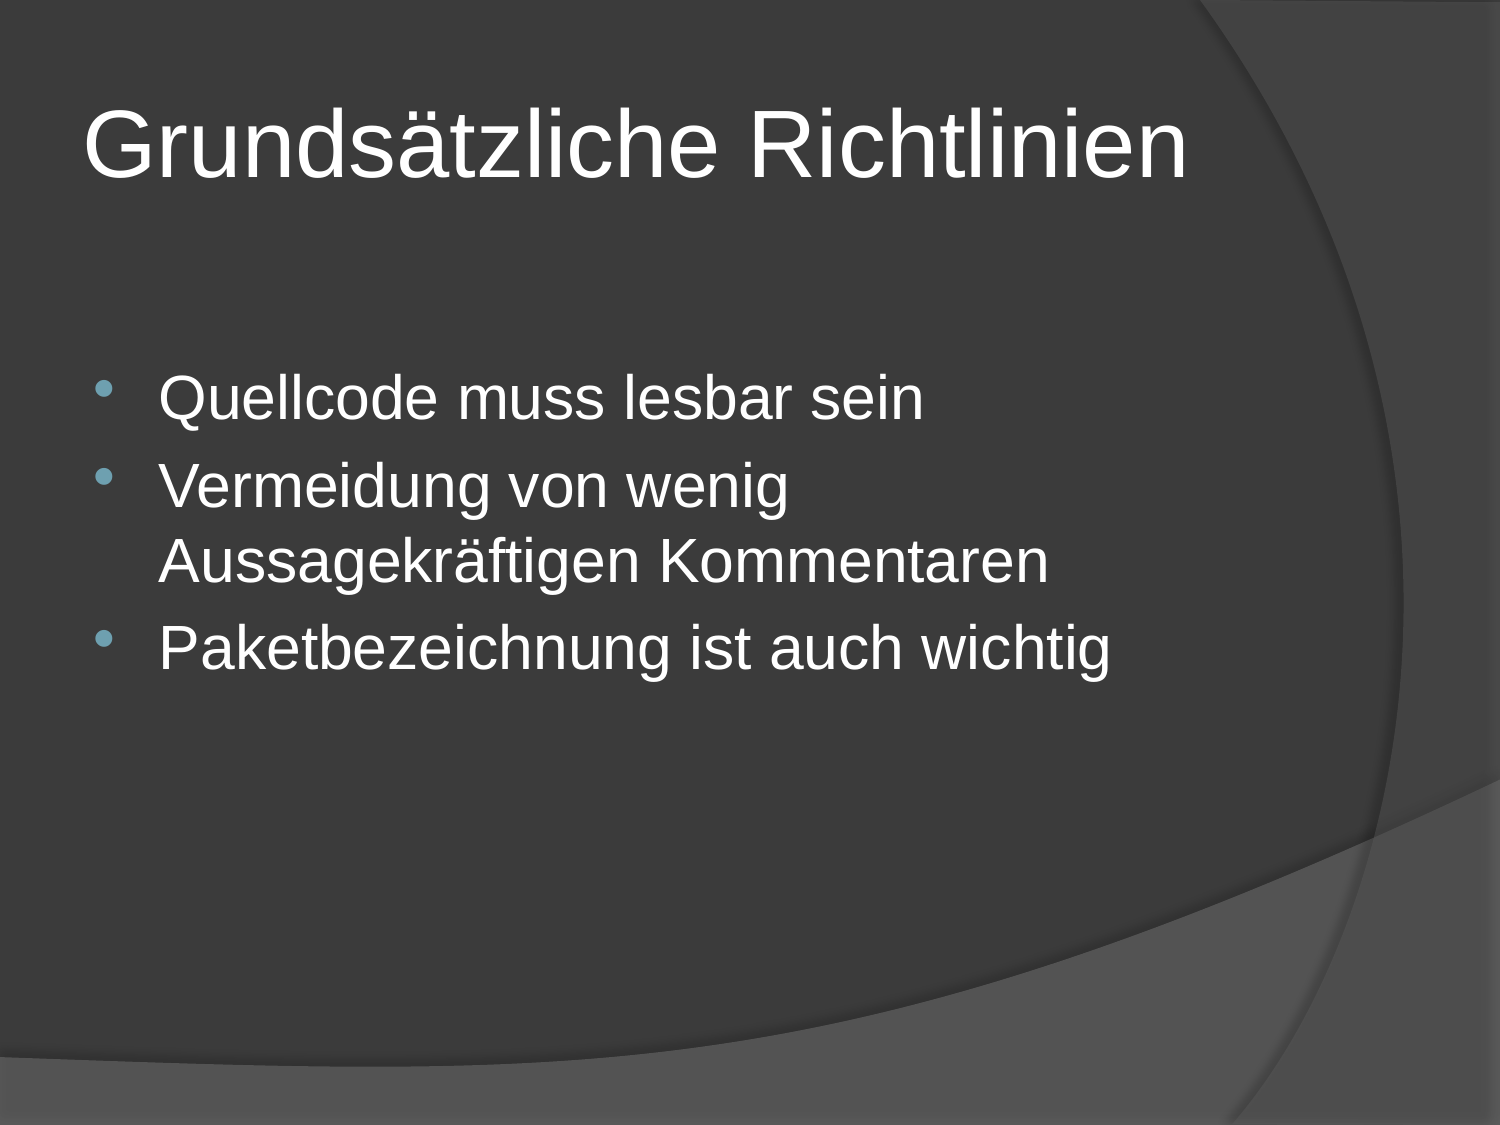

# Grundsätzliche Richtlinien

Quellcode muss lesbar sein
Vermeidung von wenig Aussagekräftigen Kommentaren
Paketbezeichnung ist auch wichtig